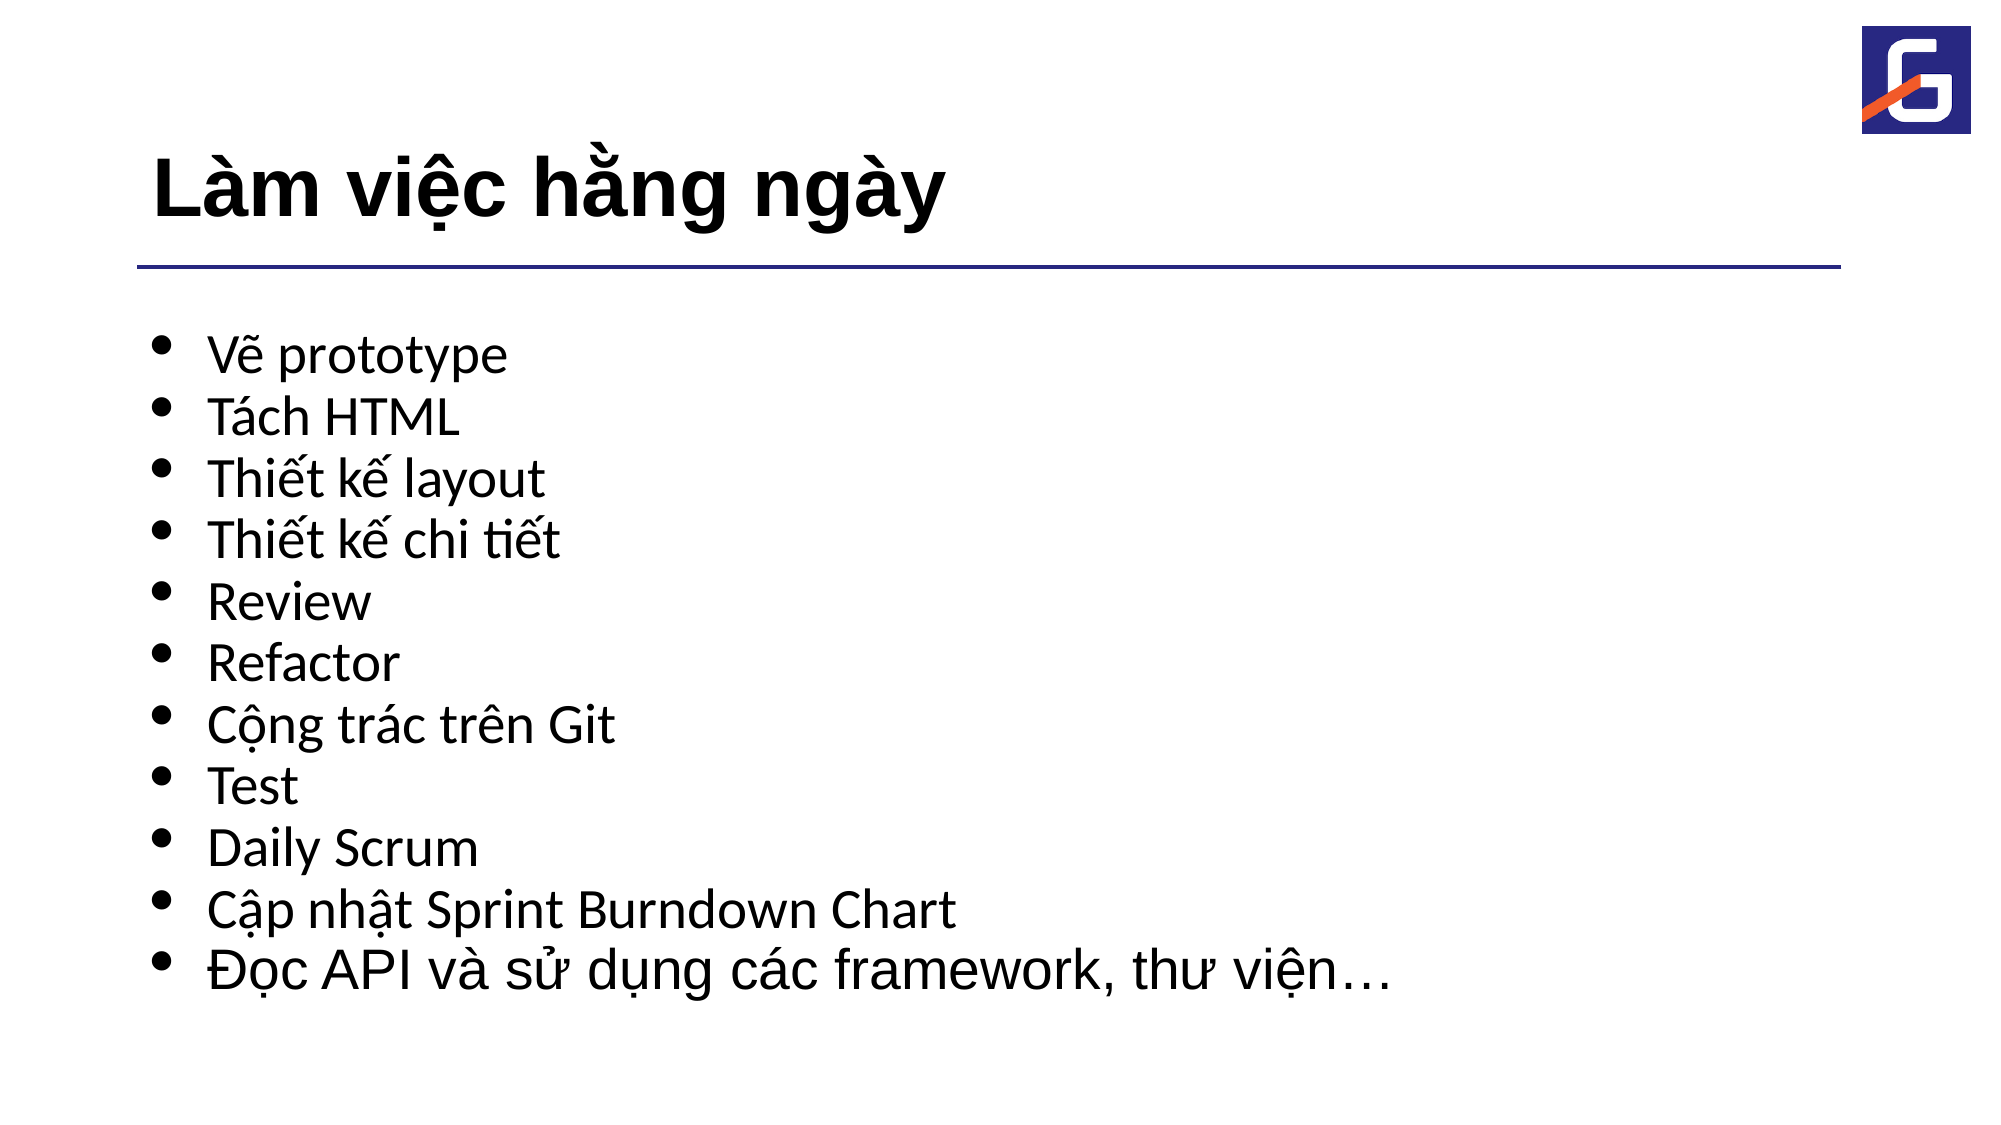

Làm việc hằng ngày
Vẽ prototype
Tách HTML
Thiết kế layout
Thiết kế chi tiết
Review
Refactor
Cộng trác trên Git
Test
Daily Scrum
Cập nhật Sprint Burndown Chart
Đọc API và sử dụng các framework, thư viện…